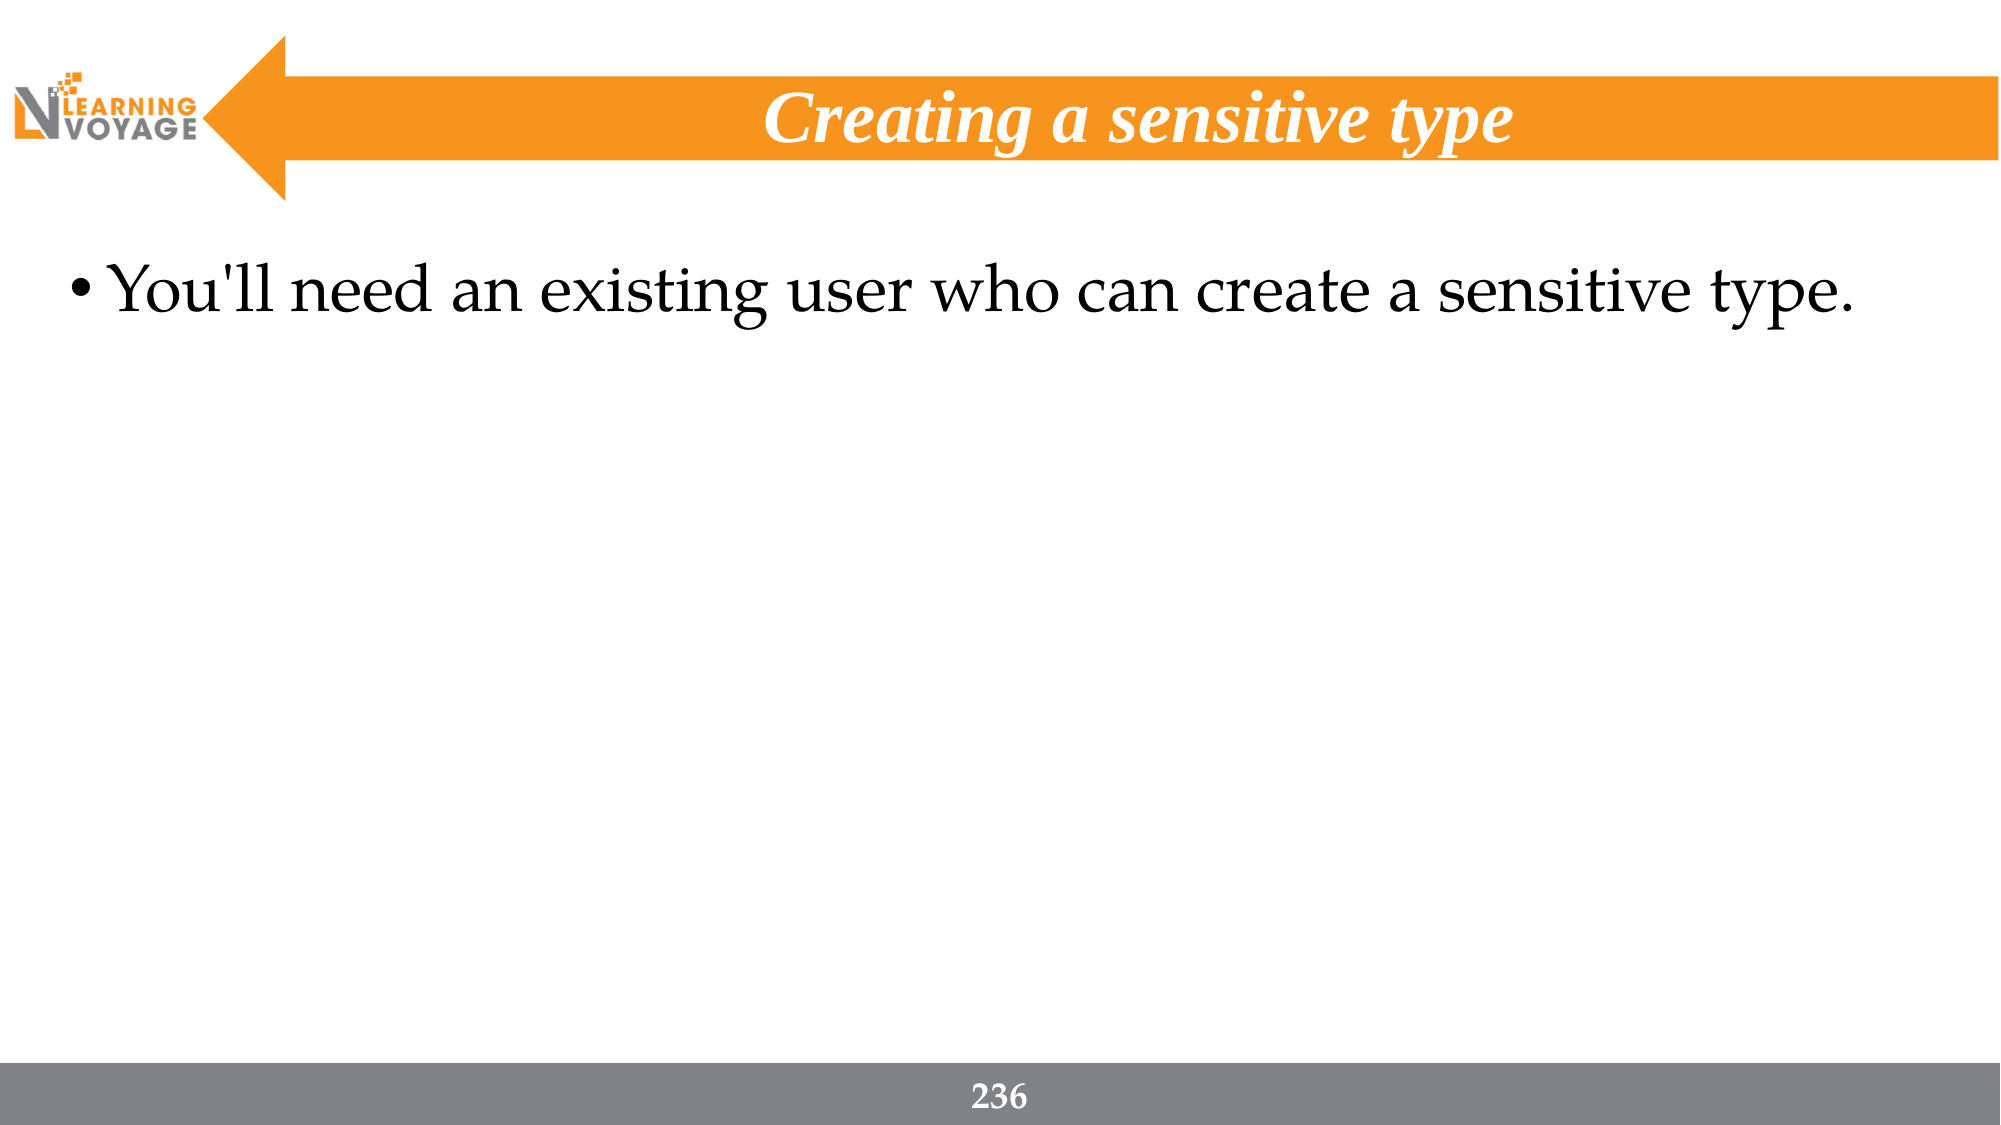

# Creating a sensitive type
You'll need an existing user who can create a sensitive type.

236